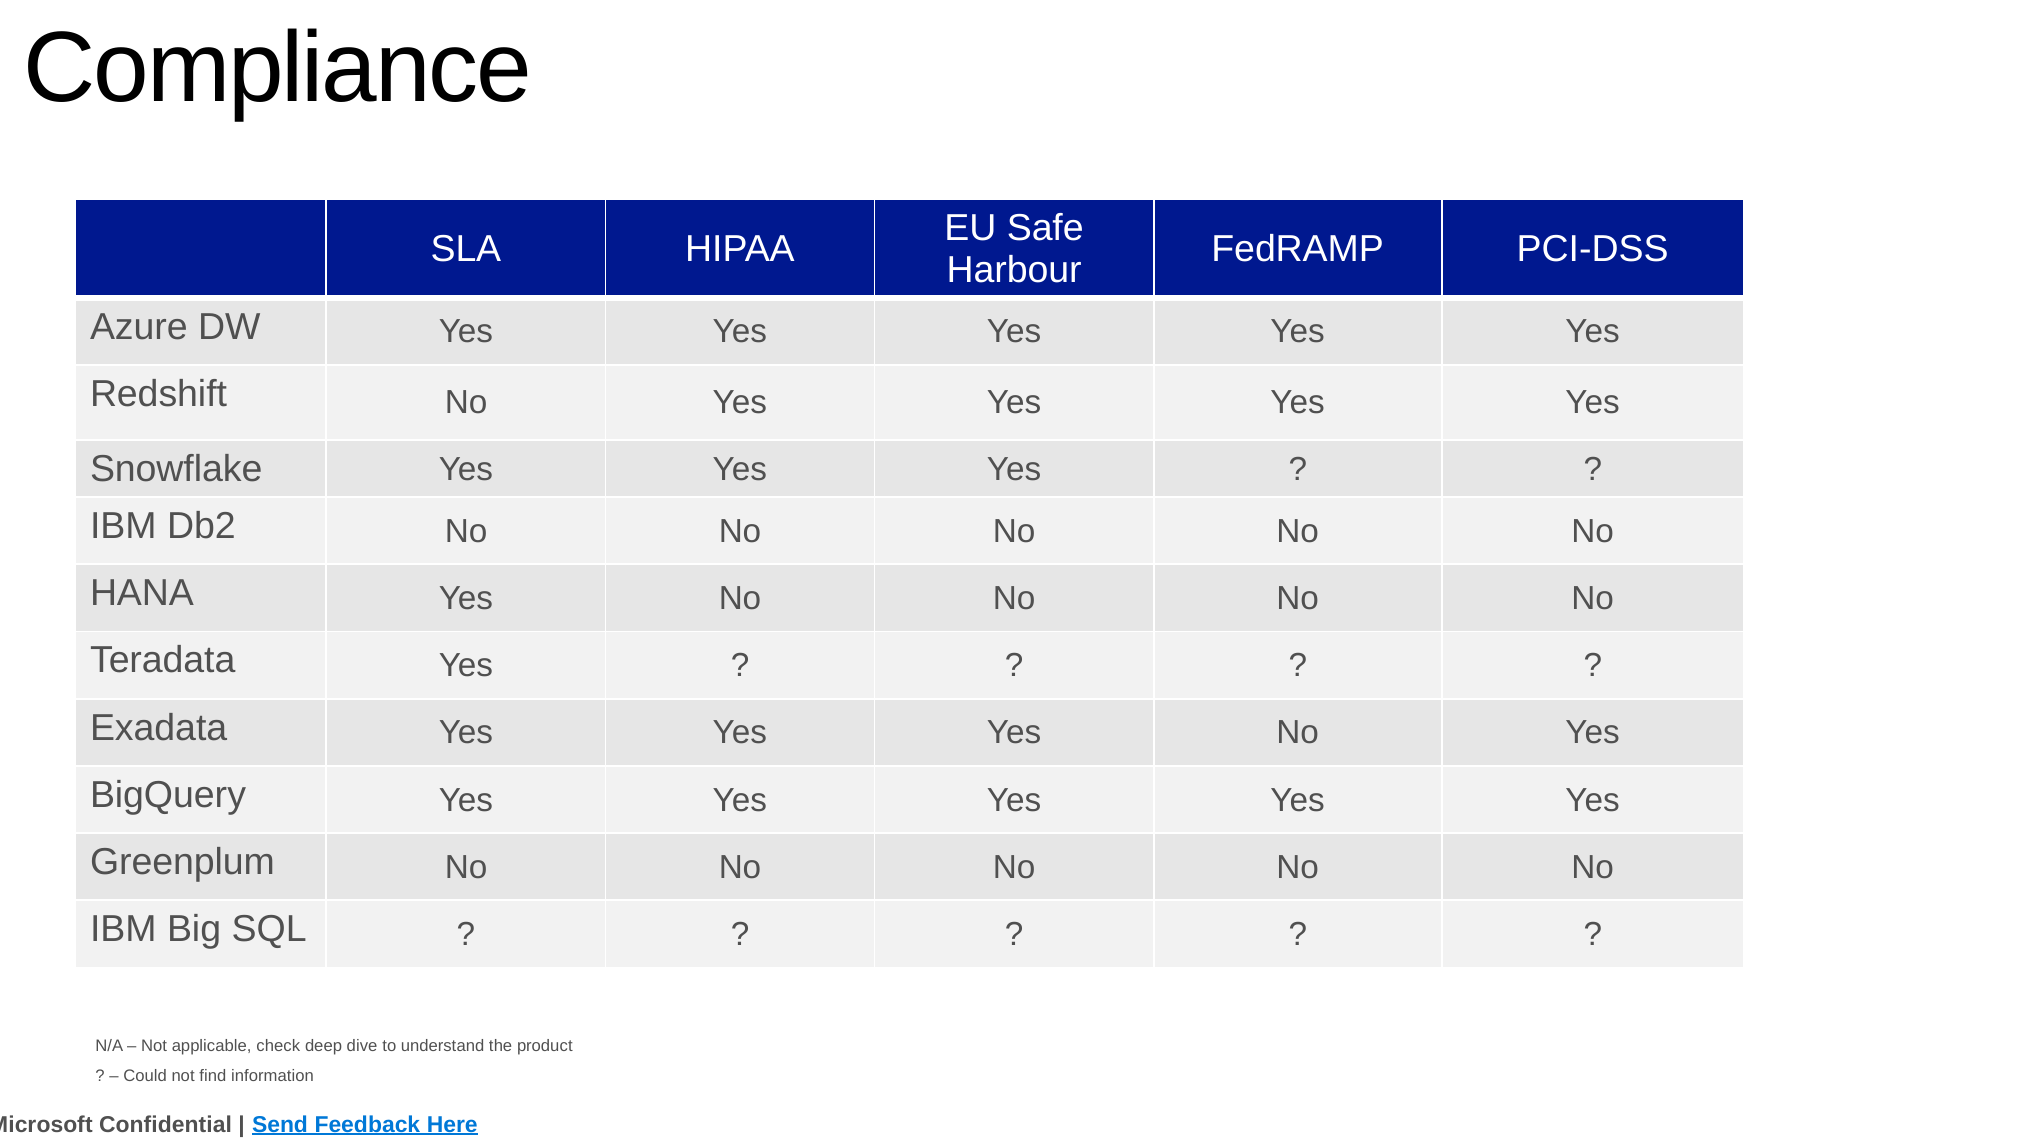

# Compliance
|  | SLA | HIPAA | EU Safe Harbour | FedRAMP | PCI-DSS |
| --- | --- | --- | --- | --- | --- |
| Azure DW | Yes | Yes | Yes | Yes | Yes |
| Redshift | No | Yes | Yes | Yes | Yes |
| Snowflake | Yes | Yes | Yes | ? | ? |
| IBM Db2 | No | No | No | No | No |
| HANA | Yes | No | No | No | No |
| Teradata | Yes | ? | ? | ? | ? |
| Exadata | Yes | Yes | Yes | No | Yes |
| BigQuery | Yes | Yes | Yes | Yes | Yes |
| Greenplum | No | No | No | No | No |
| IBM Big SQL | ? | ? | ? | ? | ? |
N/A – Not applicable, check deep dive to understand the product
? – Could not find information